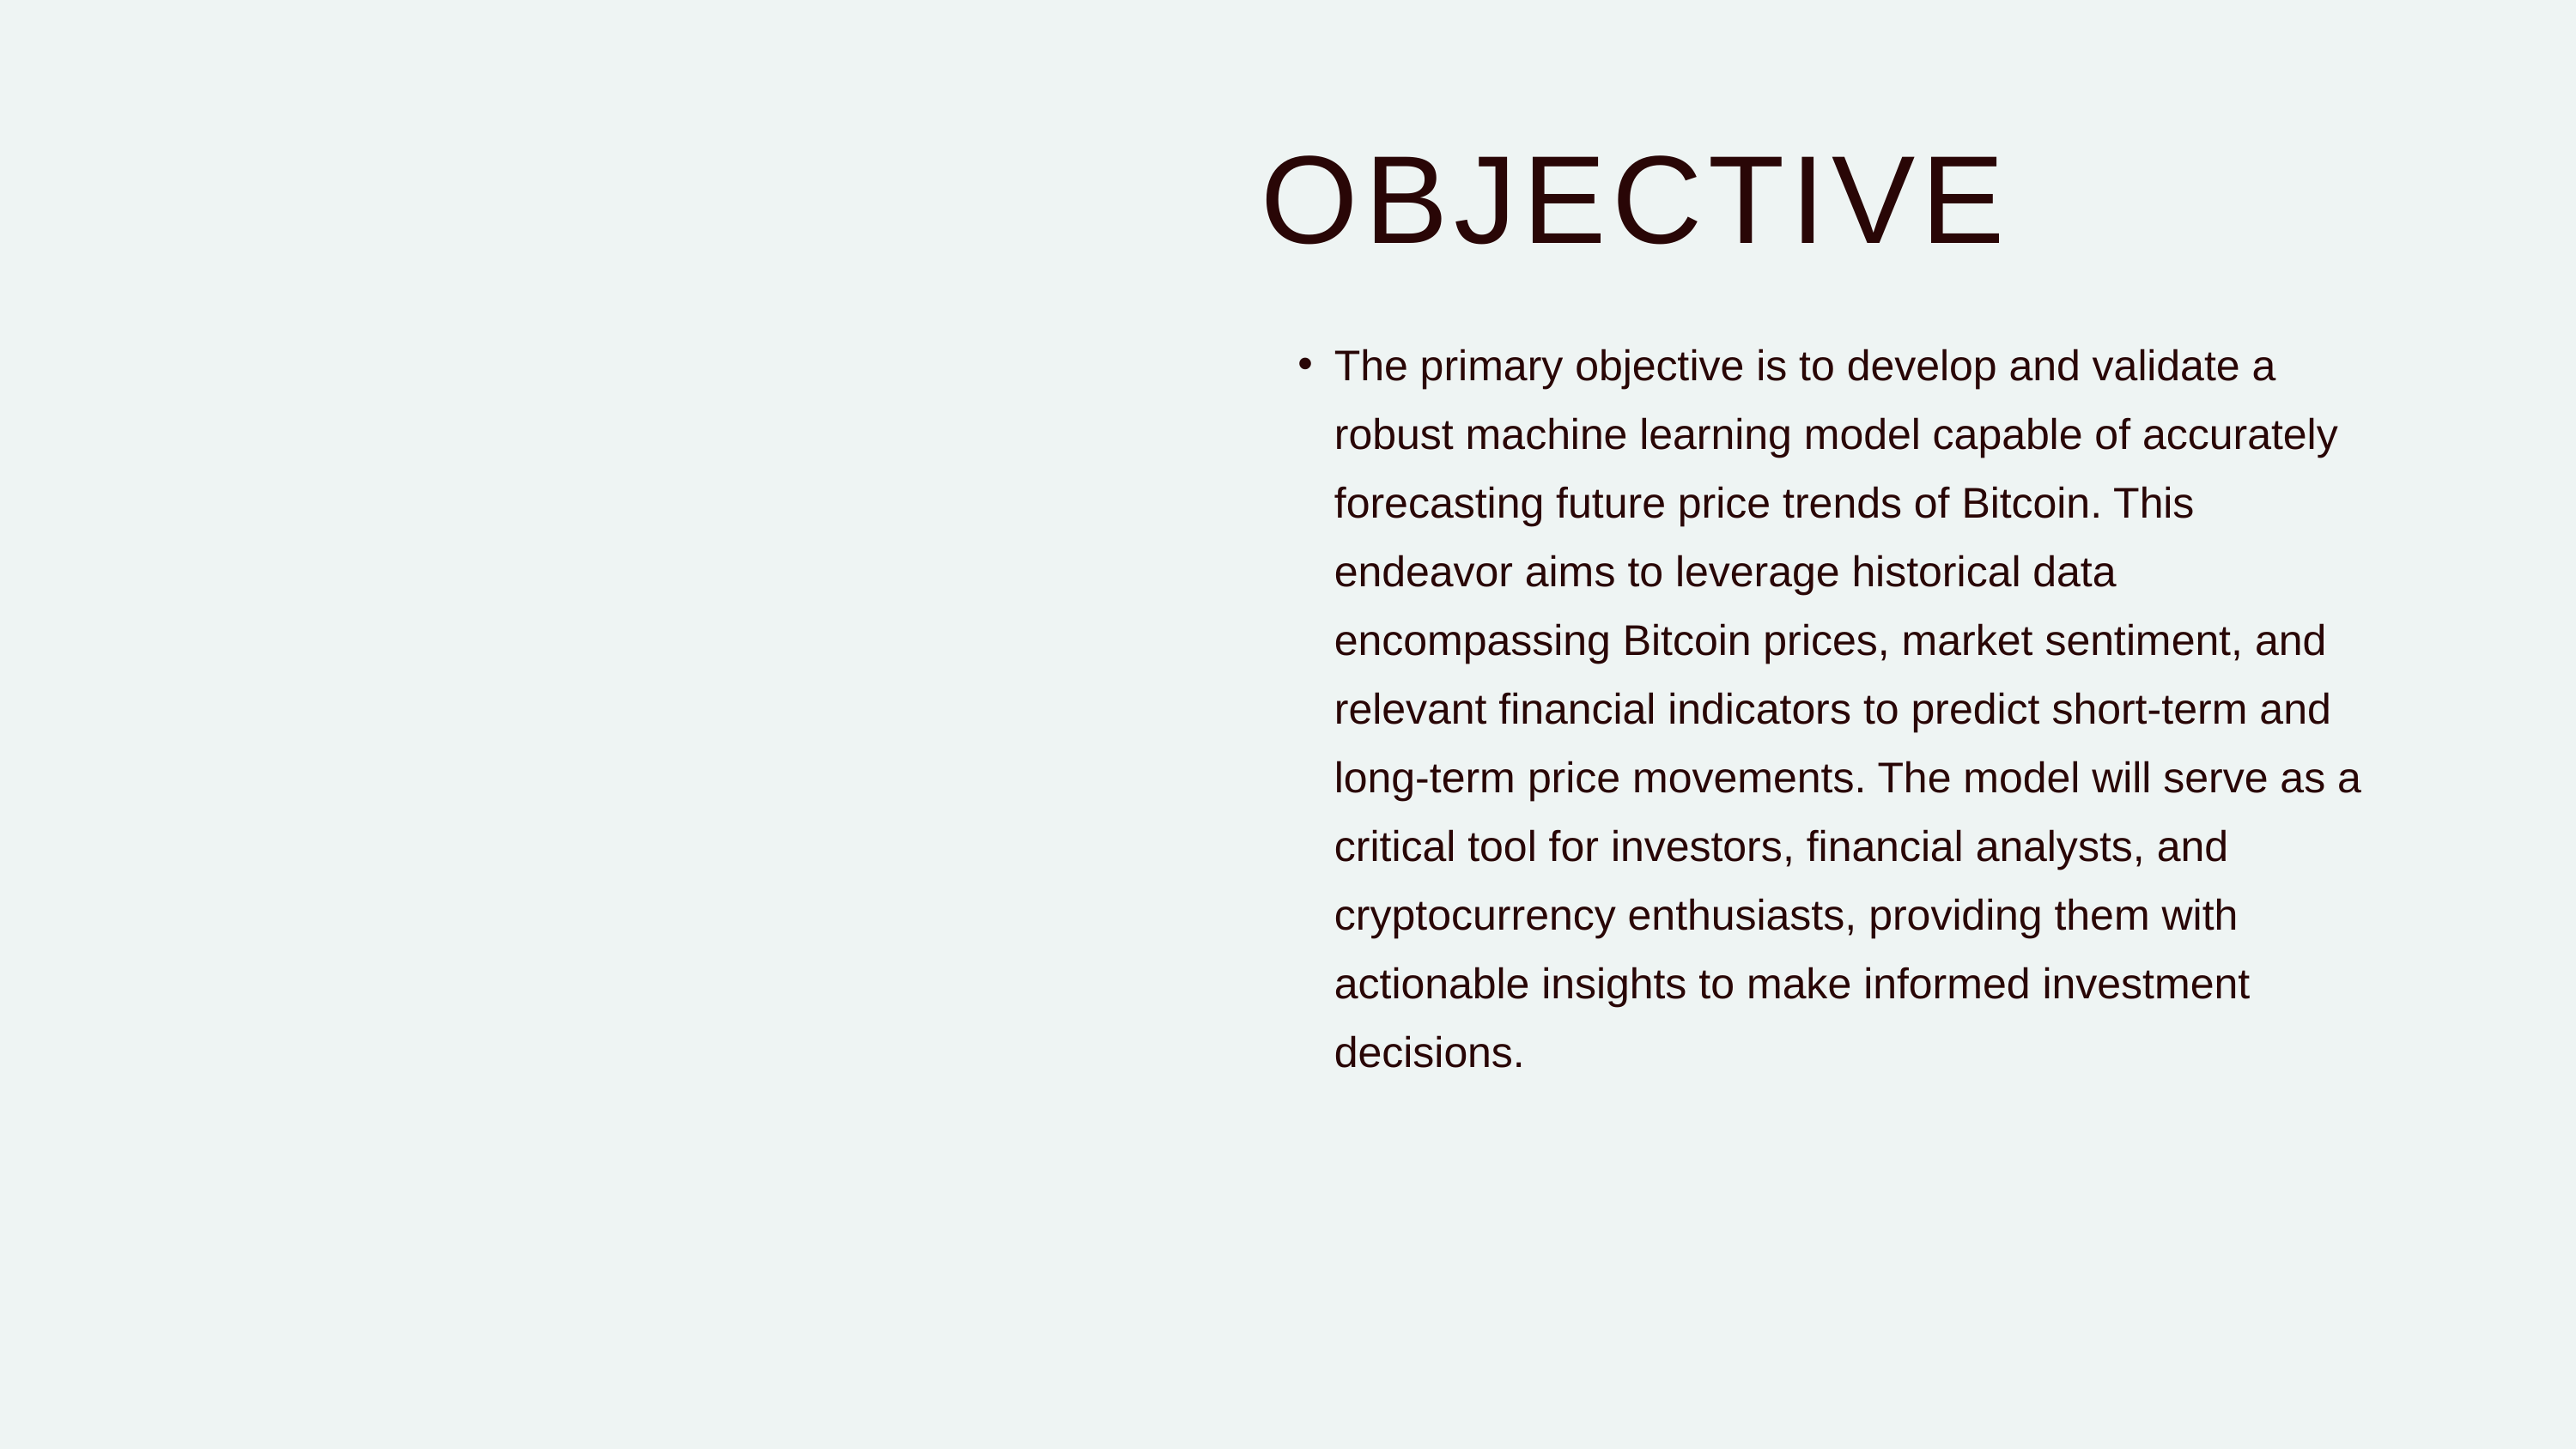

OBJECTIVE
The primary objective is to develop and validate a robust machine learning model capable of accurately forecasting future price trends of Bitcoin. This endeavor aims to leverage historical data encompassing Bitcoin prices, market sentiment, and relevant financial indicators to predict short-term and long-term price movements. The model will serve as a critical tool for investors, financial analysts, and cryptocurrency enthusiasts, providing them with actionable insights to make informed investment decisions.